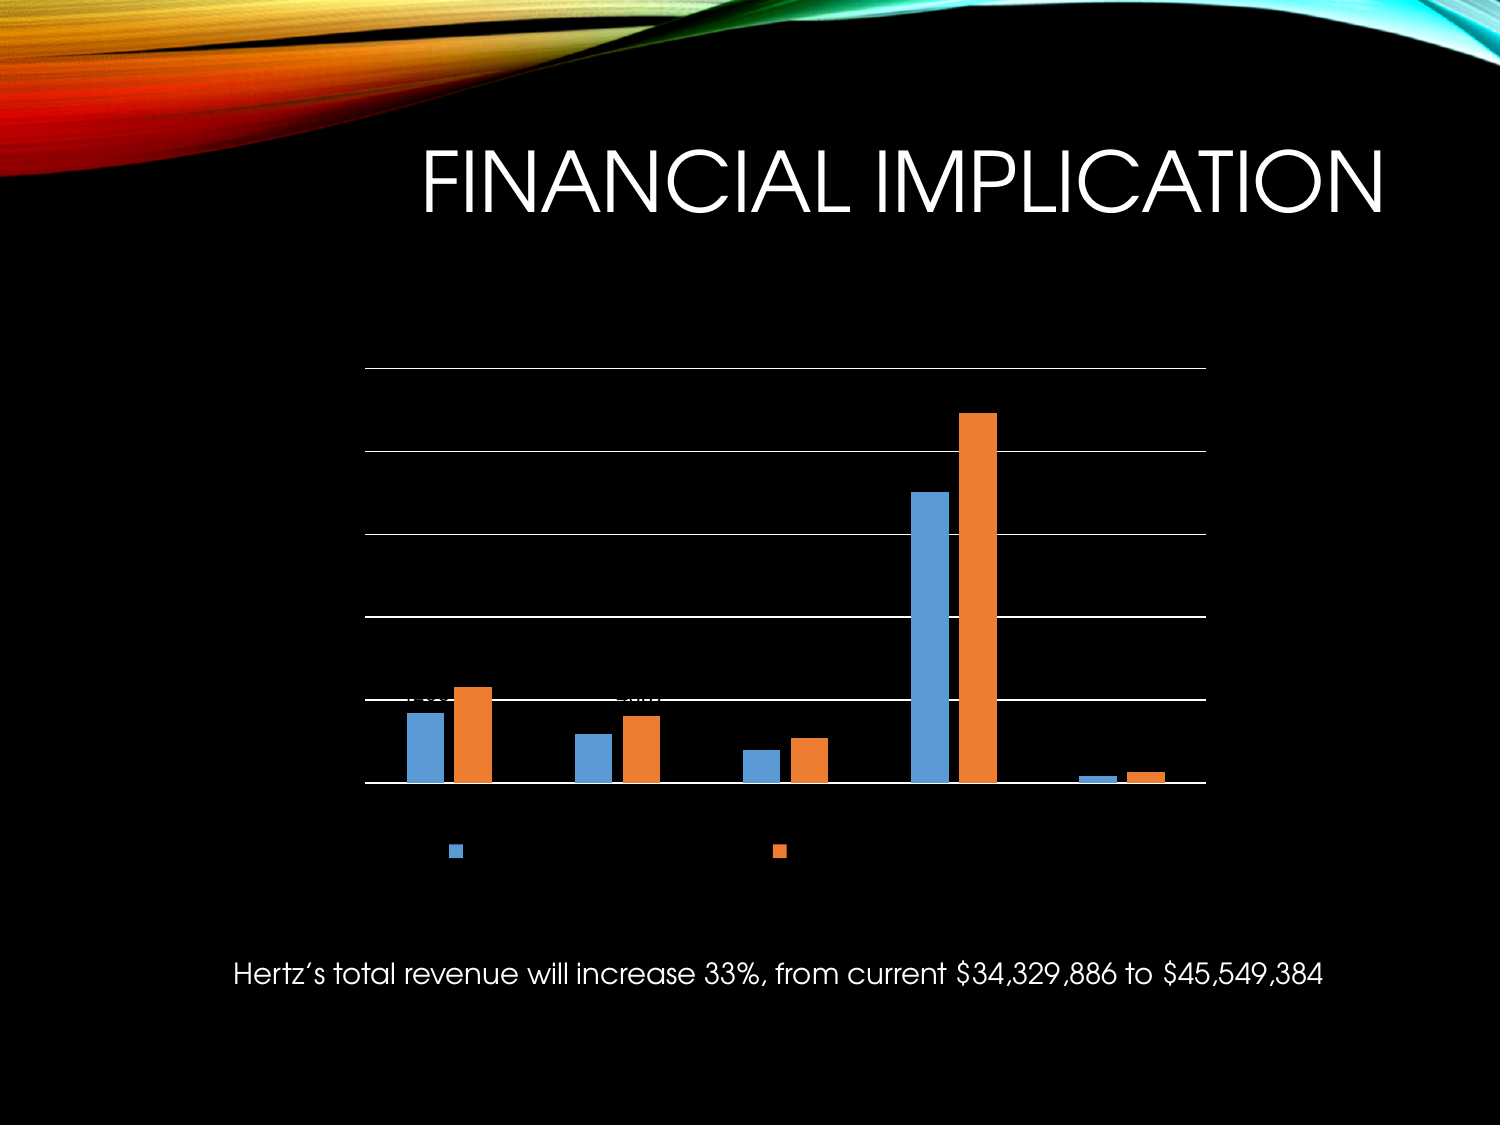

# Financial Implication

### Chart

| Category | Current avg revenue/customer | New avg revenue/customer |
|---|---|---|
| Silver | 4203.0 | 5807.891785091931 |
| Elder | 2965.09665170263 | 4006.8692858443865 |
| Churned | 1974.0 | 2684.9377803291127 |
| Golden | 17548.50103487 | 22341.200876164647 |
| NewComer | 443.7155030837933 | 674.2192287216945 |
Hertz’s total revenue will increase 33%, from current $34,329,886 to $45,549,384